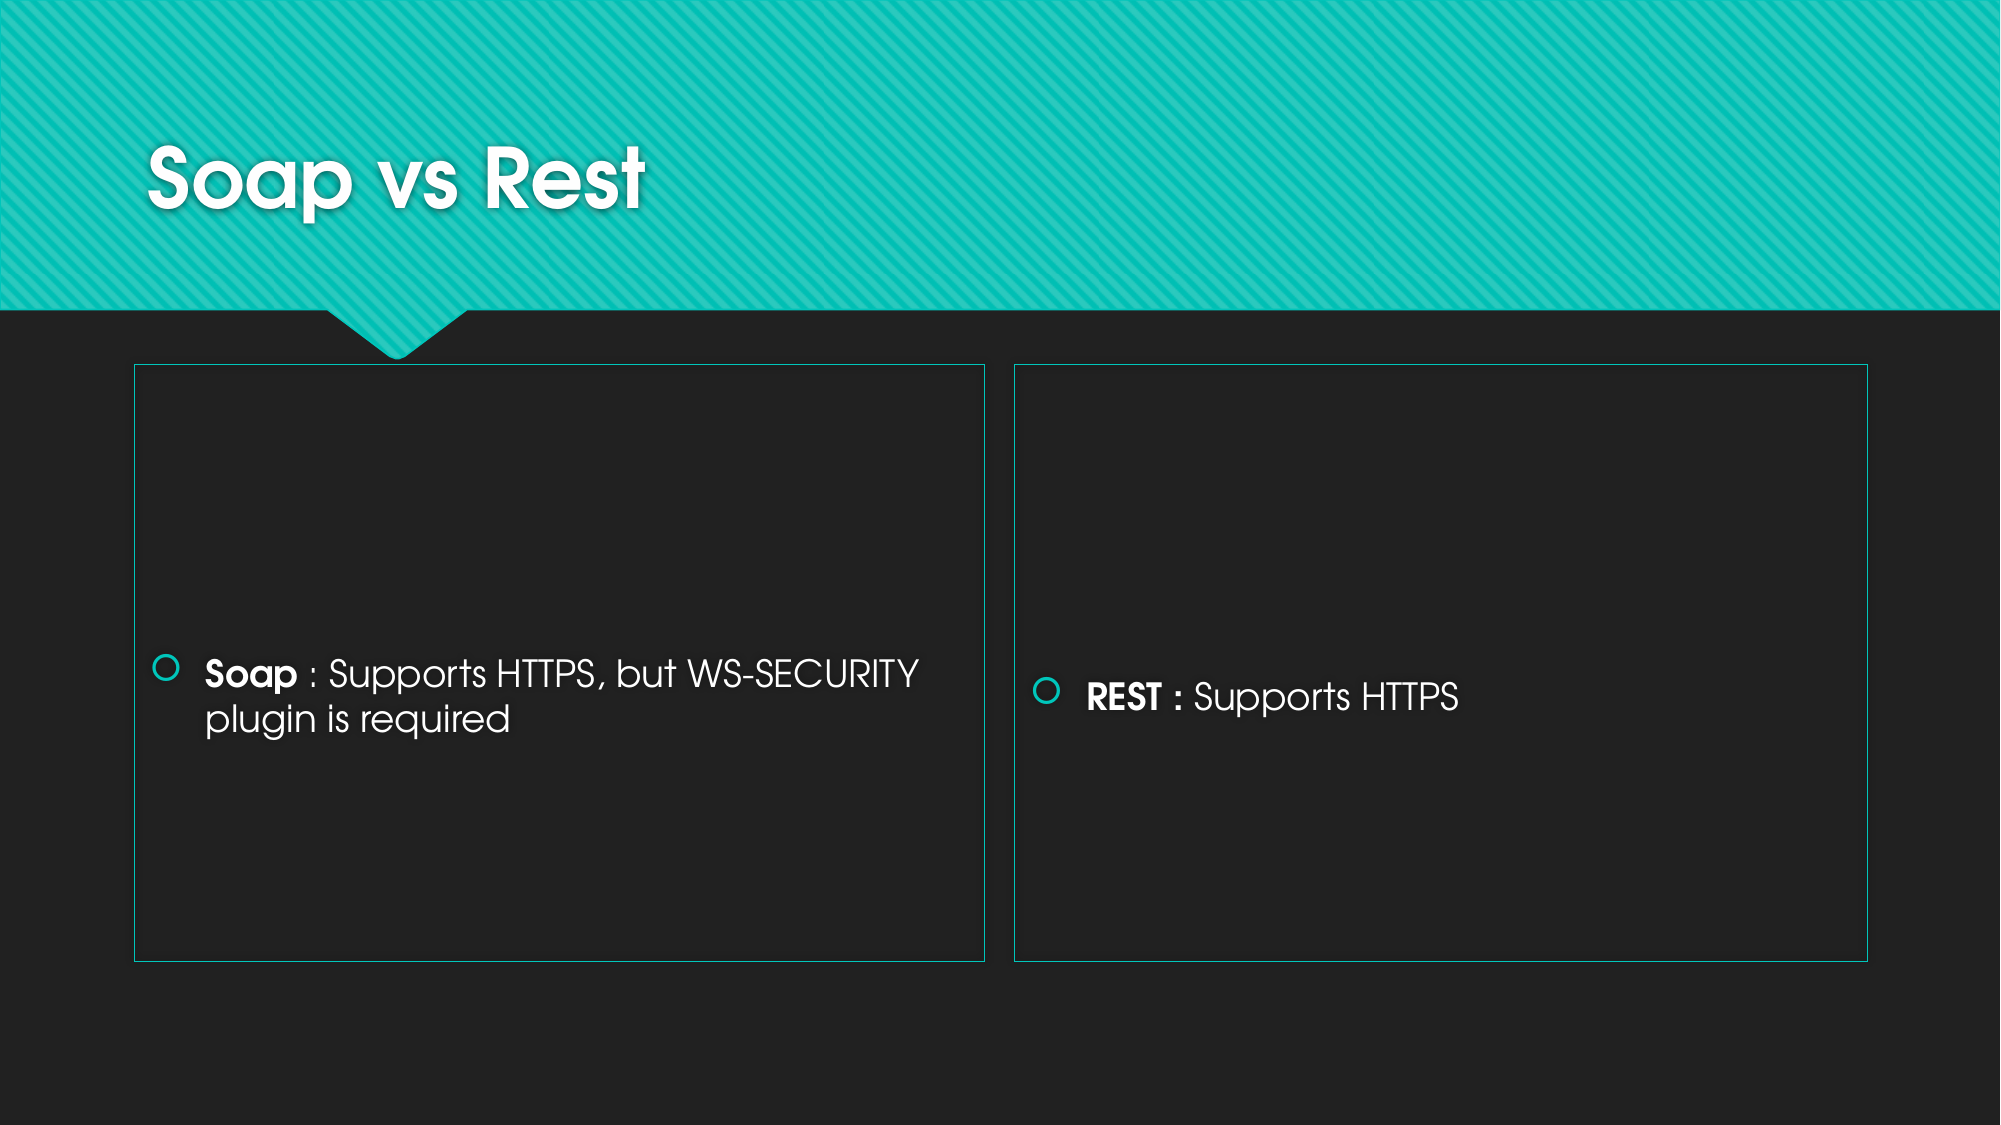

# Soap vs Rest

Soap : Supports HTTPS, but WS-SECURITY plugin is required

REST : Supports HTTPS